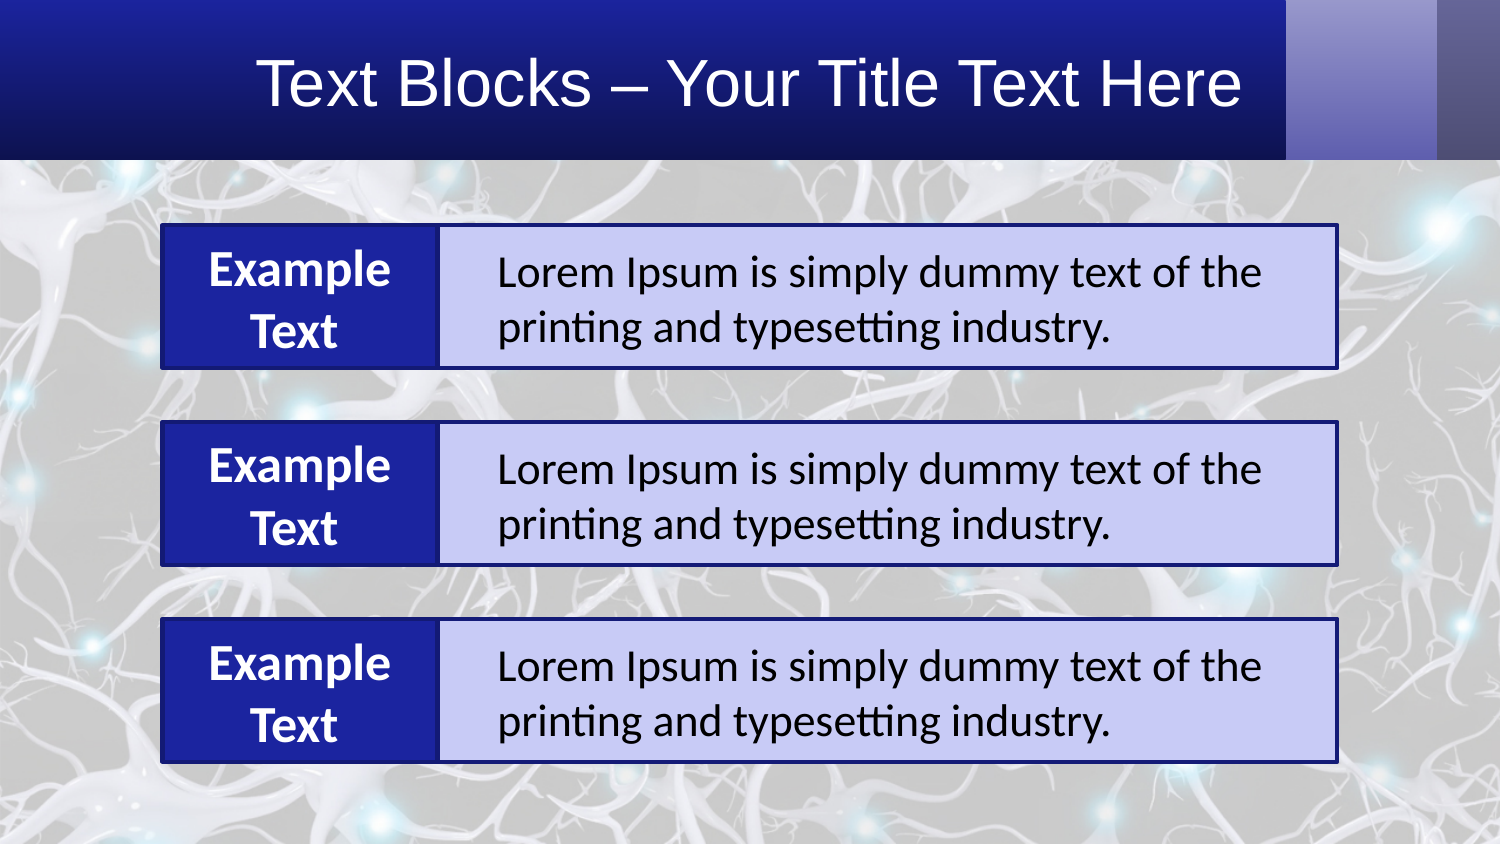

# Text Blocks – Your Title Text Here
Example Text
Lorem Ipsum is simply dummy text of the printing and typesetting industry.
Example Text
Lorem Ipsum is simply dummy text of the printing and typesetting industry.
Example Text
Lorem Ipsum is simply dummy text of the printing and typesetting industry.